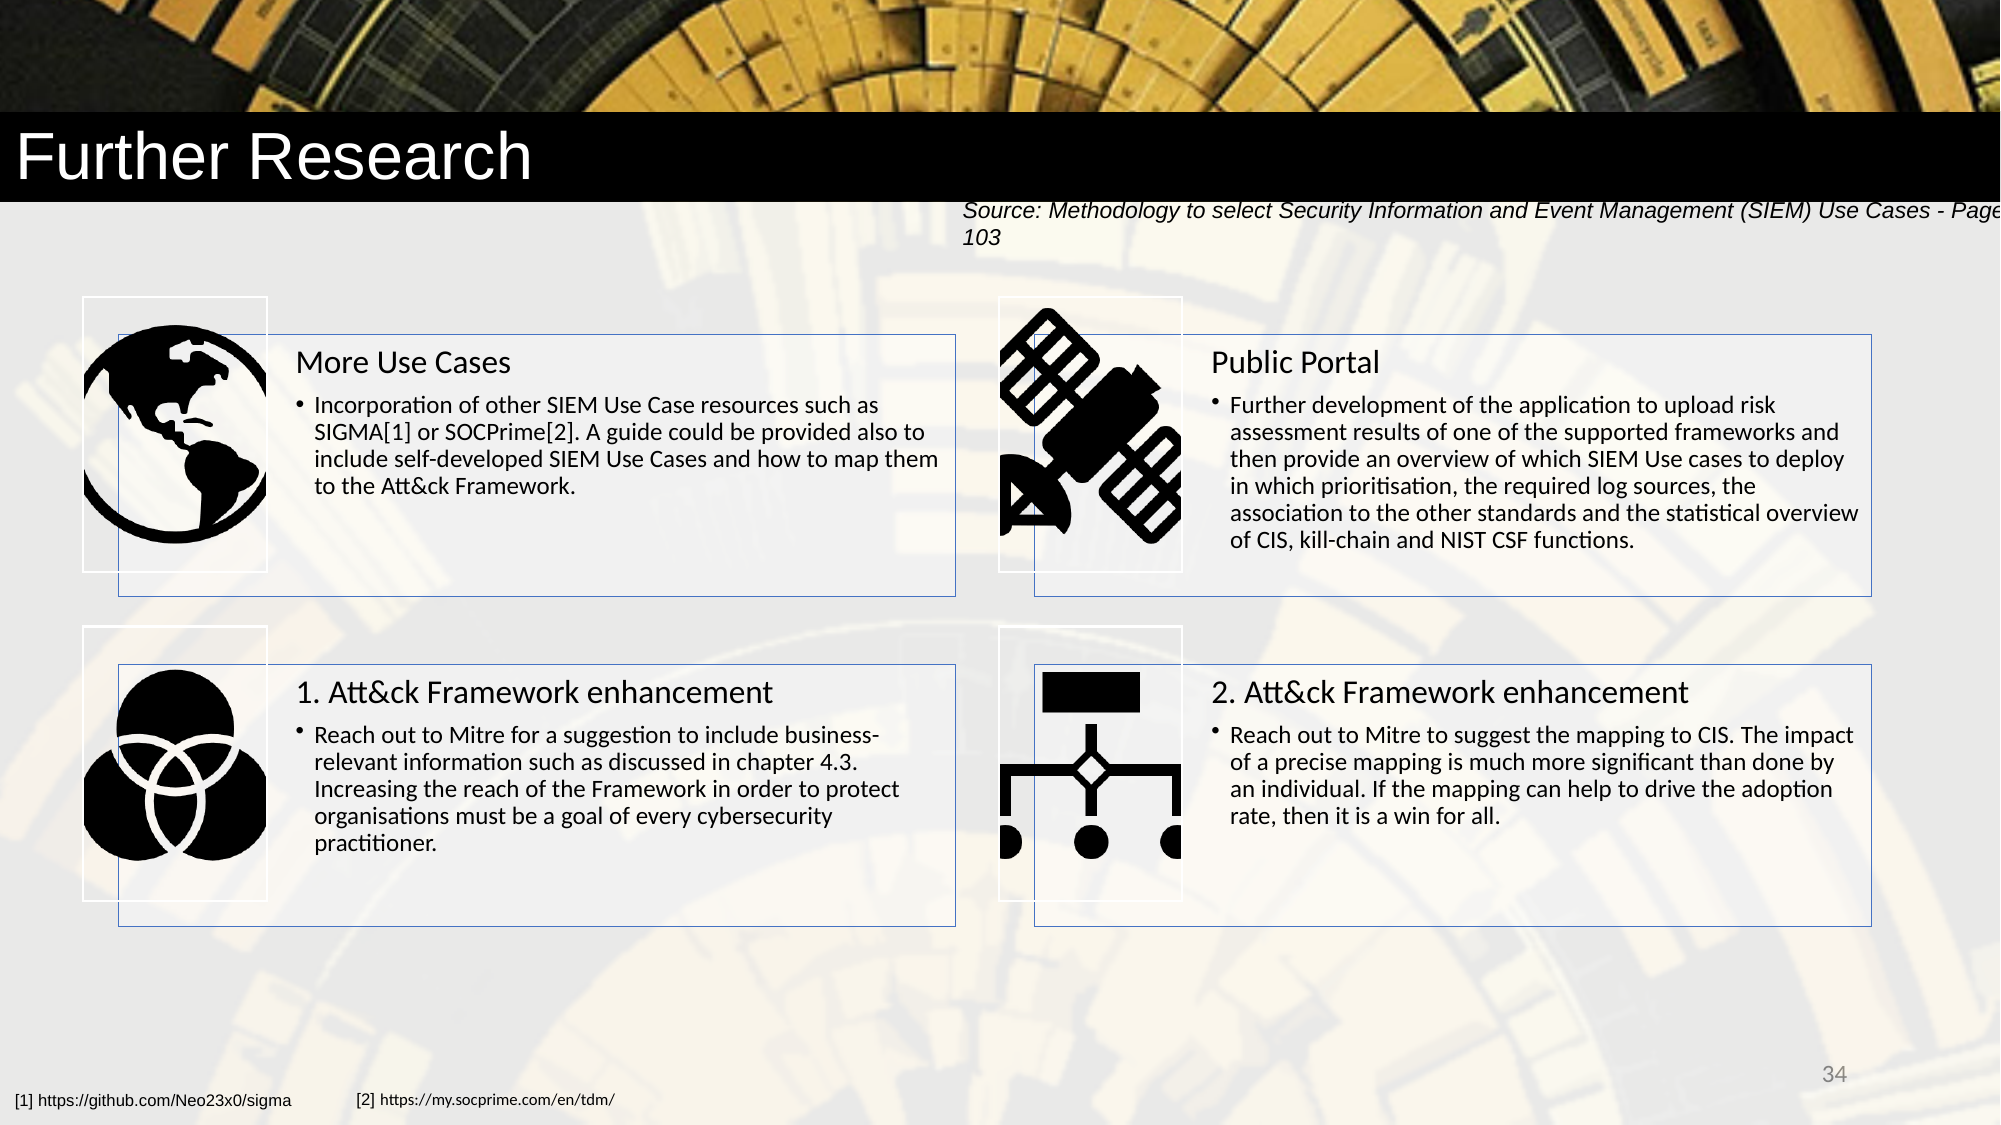

# Further Research
More Use Cases
Incorporation of other SIEM Use Case resources such as SIGMA[1] or SOCPrime[2]. A guide could be provided also to include self-developed SIEM Use Cases and how to map them to the Att&ck Framework.
Public Portal
Further development of the application to upload risk assessment results of one of the supported frameworks and then provide an overview of which SIEM Use cases to deploy in which prioritisation, the required log sources, the association to the other standards and the statistical overview of CIS, kill-chain and NIST CSF functions.
1. Att&ck Framework enhancement
Reach out to Mitre for a suggestion to include business-relevant information such as discussed in chapter 4.3. Increasing the reach of the Framework in order to protect organisations must be a goal of every cybersecurity practitioner.
2. Att&ck Framework enhancement
Reach out to Mitre to suggest the mapping to CIS. The impact of a precise mapping is much more significant than done by an individual. If the mapping can help to drive the adoption rate, then it is a win for all.
Source: Methodology to select Security Information and Event Management (SIEM) Use Cases - Page 103
34
[2] https://my.socprime.com/en/tdm/
[1] https://github.com/Neo23x0/sigma